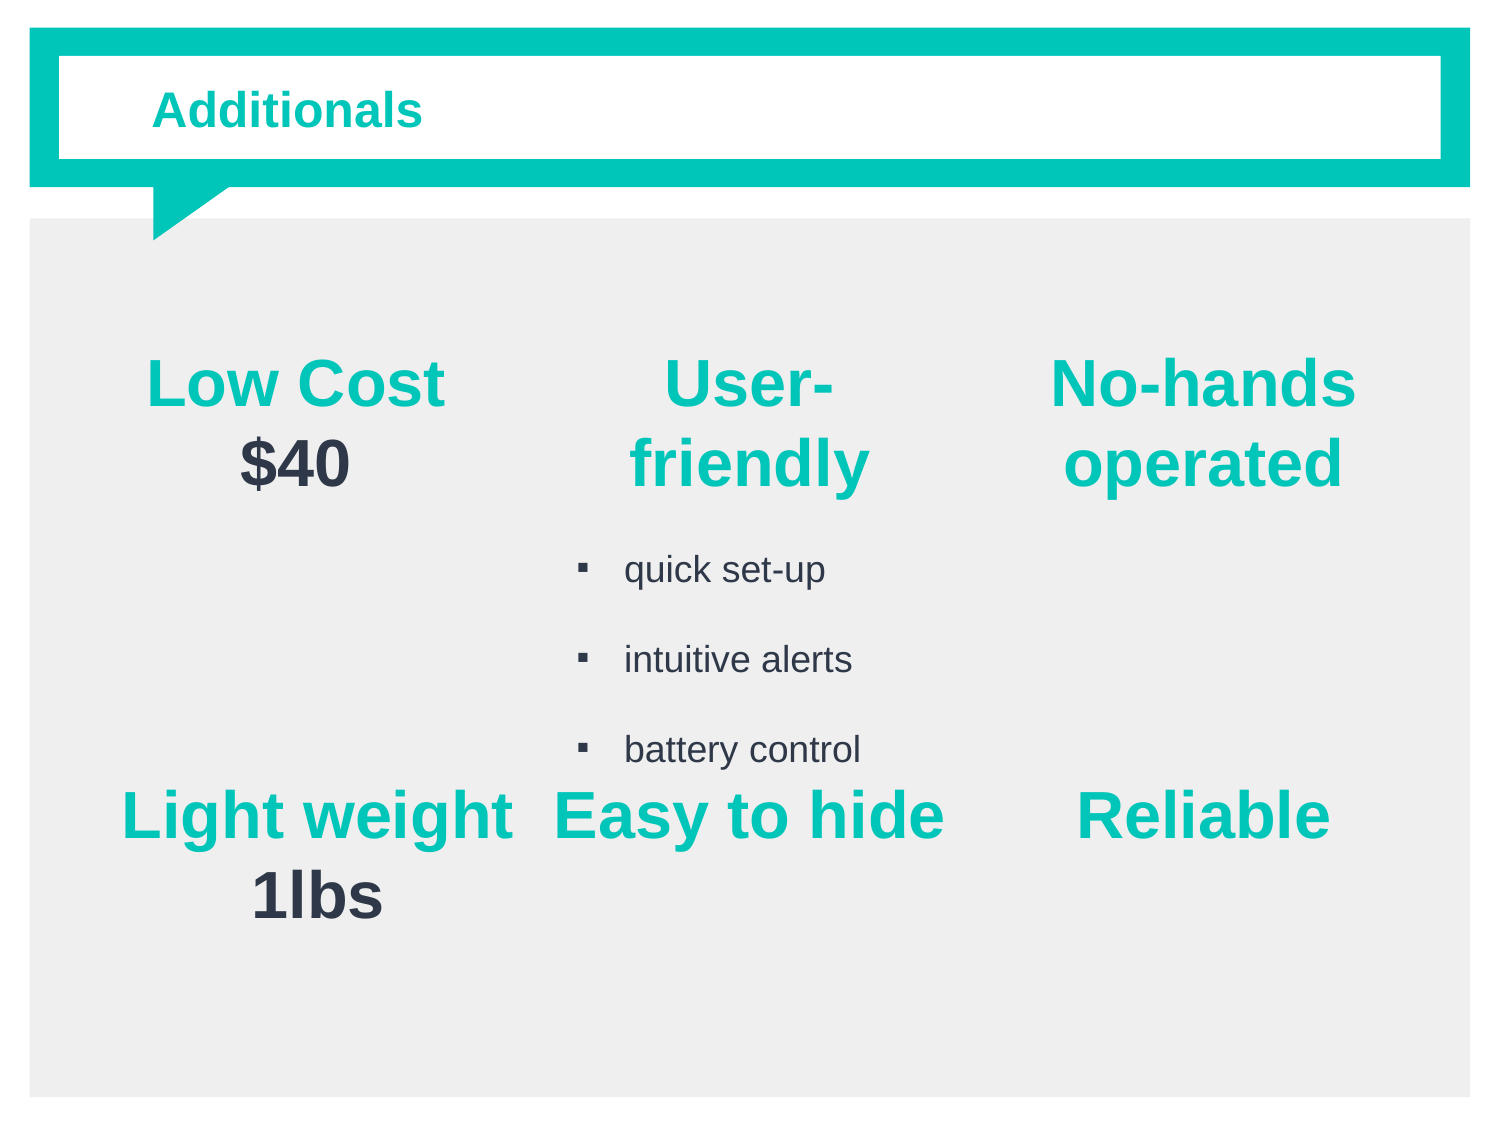

# Additionals
Low Cost
$40
User-friendly
quick set-up
intuitive alerts
battery control
No-hands operated
Light weight
1lbs
Easy to hide

Reliable